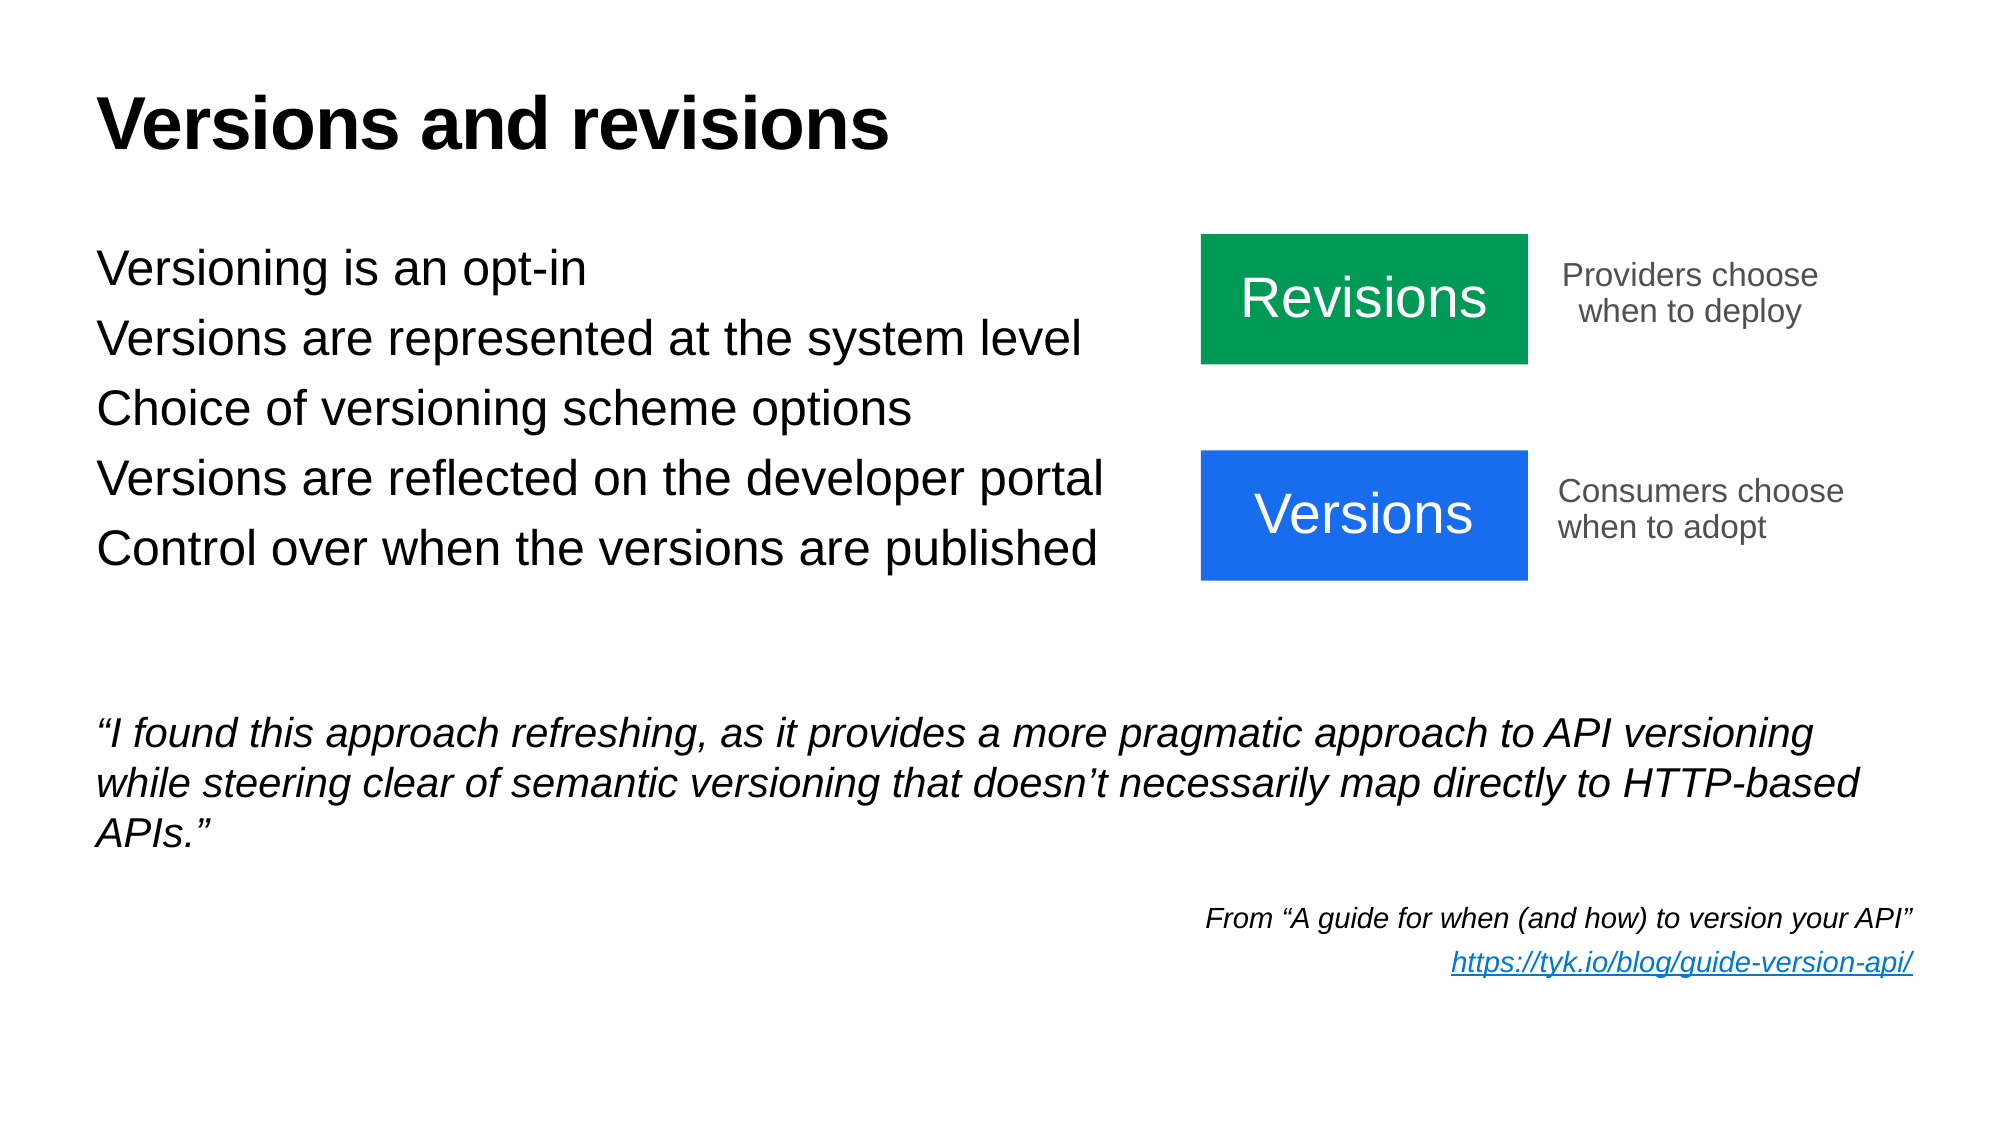

# Versions and revisions
Revisions
Providers choose when to deploy
Versioning is an opt-in
Versions are represented at the system level
Choice of versioning scheme options
Versions are reflected on the developer portal
Control over when the versions are published
Versions
Consumers choose when to adopt
“I found this approach refreshing, as it provides a more pragmatic approach to API versioning while steering clear of semantic versioning that doesn’t necessarily map directly to HTTP-based APIs.”

From “A guide for when (and how) to version your API”
https://tyk.io/blog/guide-version-api/